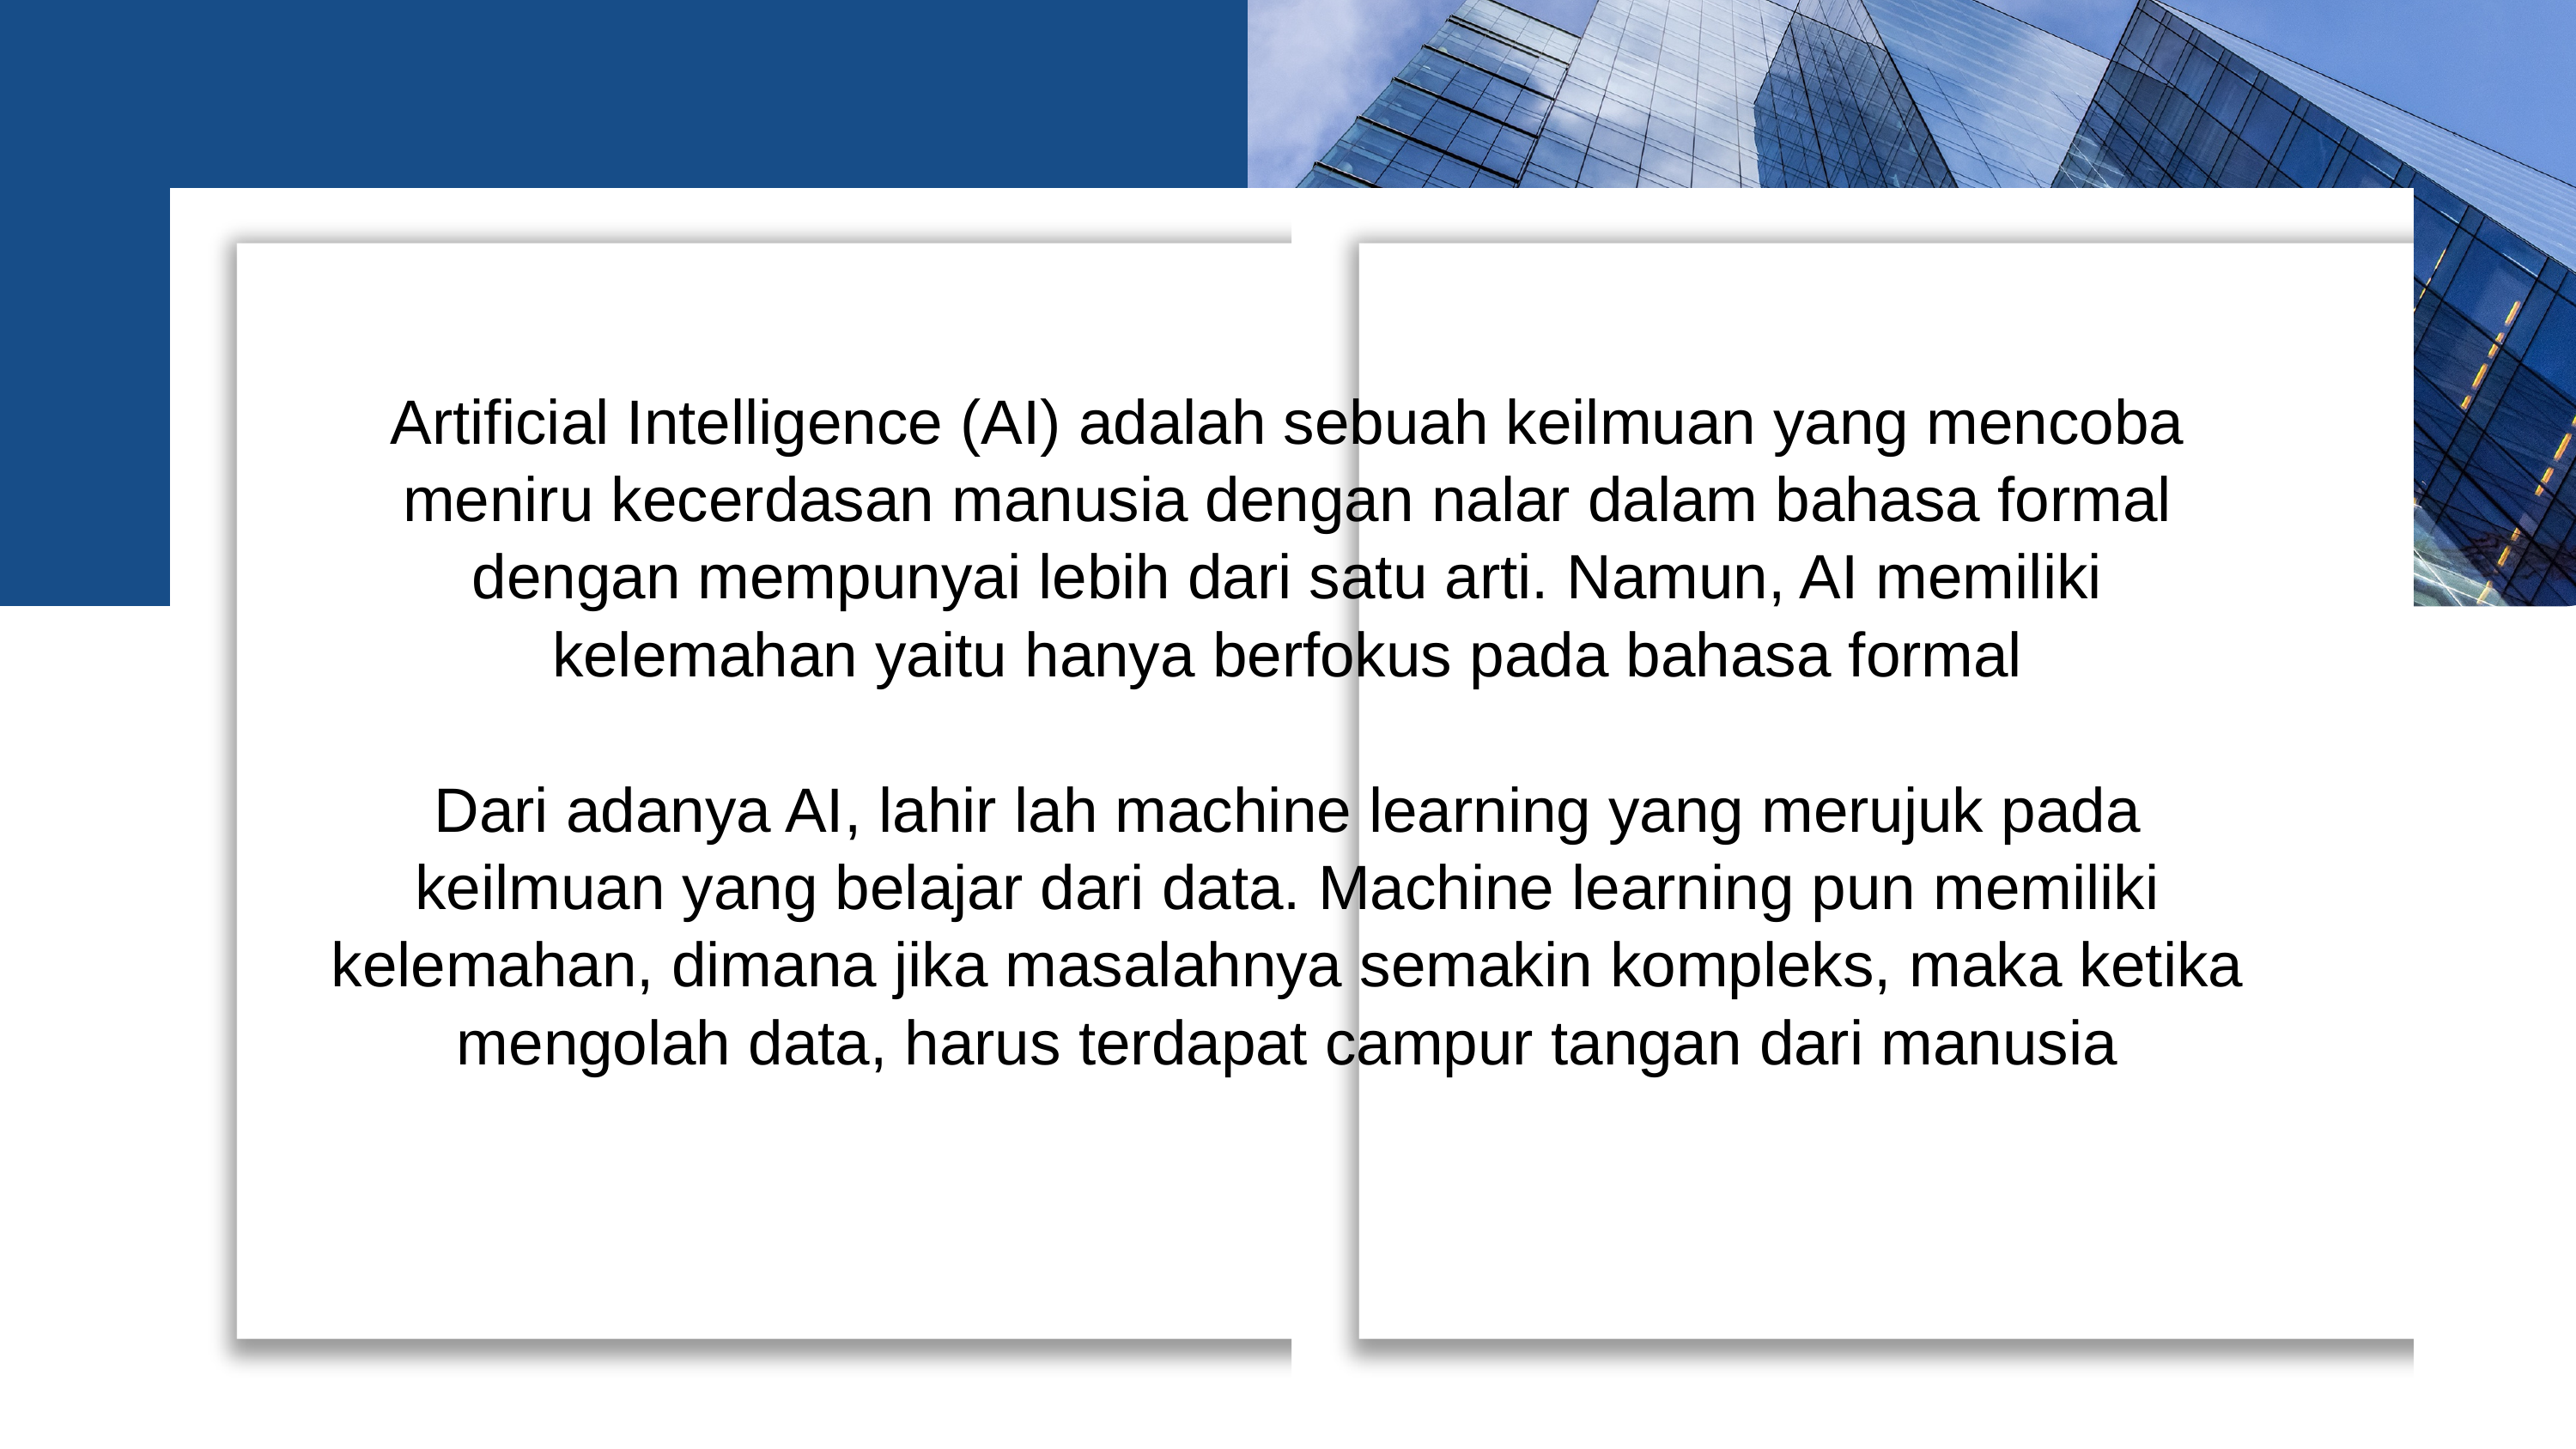

Artificial Intelligence (AI) adalah sebuah keilmuan yang mencoba meniru kecerdasan manusia dengan nalar dalam bahasa formal dengan mempunyai lebih dari satu arti. Namun, AI memiliki kelemahan yaitu hanya berfokus pada bahasa formal

Dari adanya AI, lahir lah machine learning yang merujuk pada keilmuan yang belajar dari data. Machine learning pun memiliki kelemahan, dimana jika masalahnya semakin kompleks, maka ketika mengolah data, harus terdapat campur tangan dari manusia